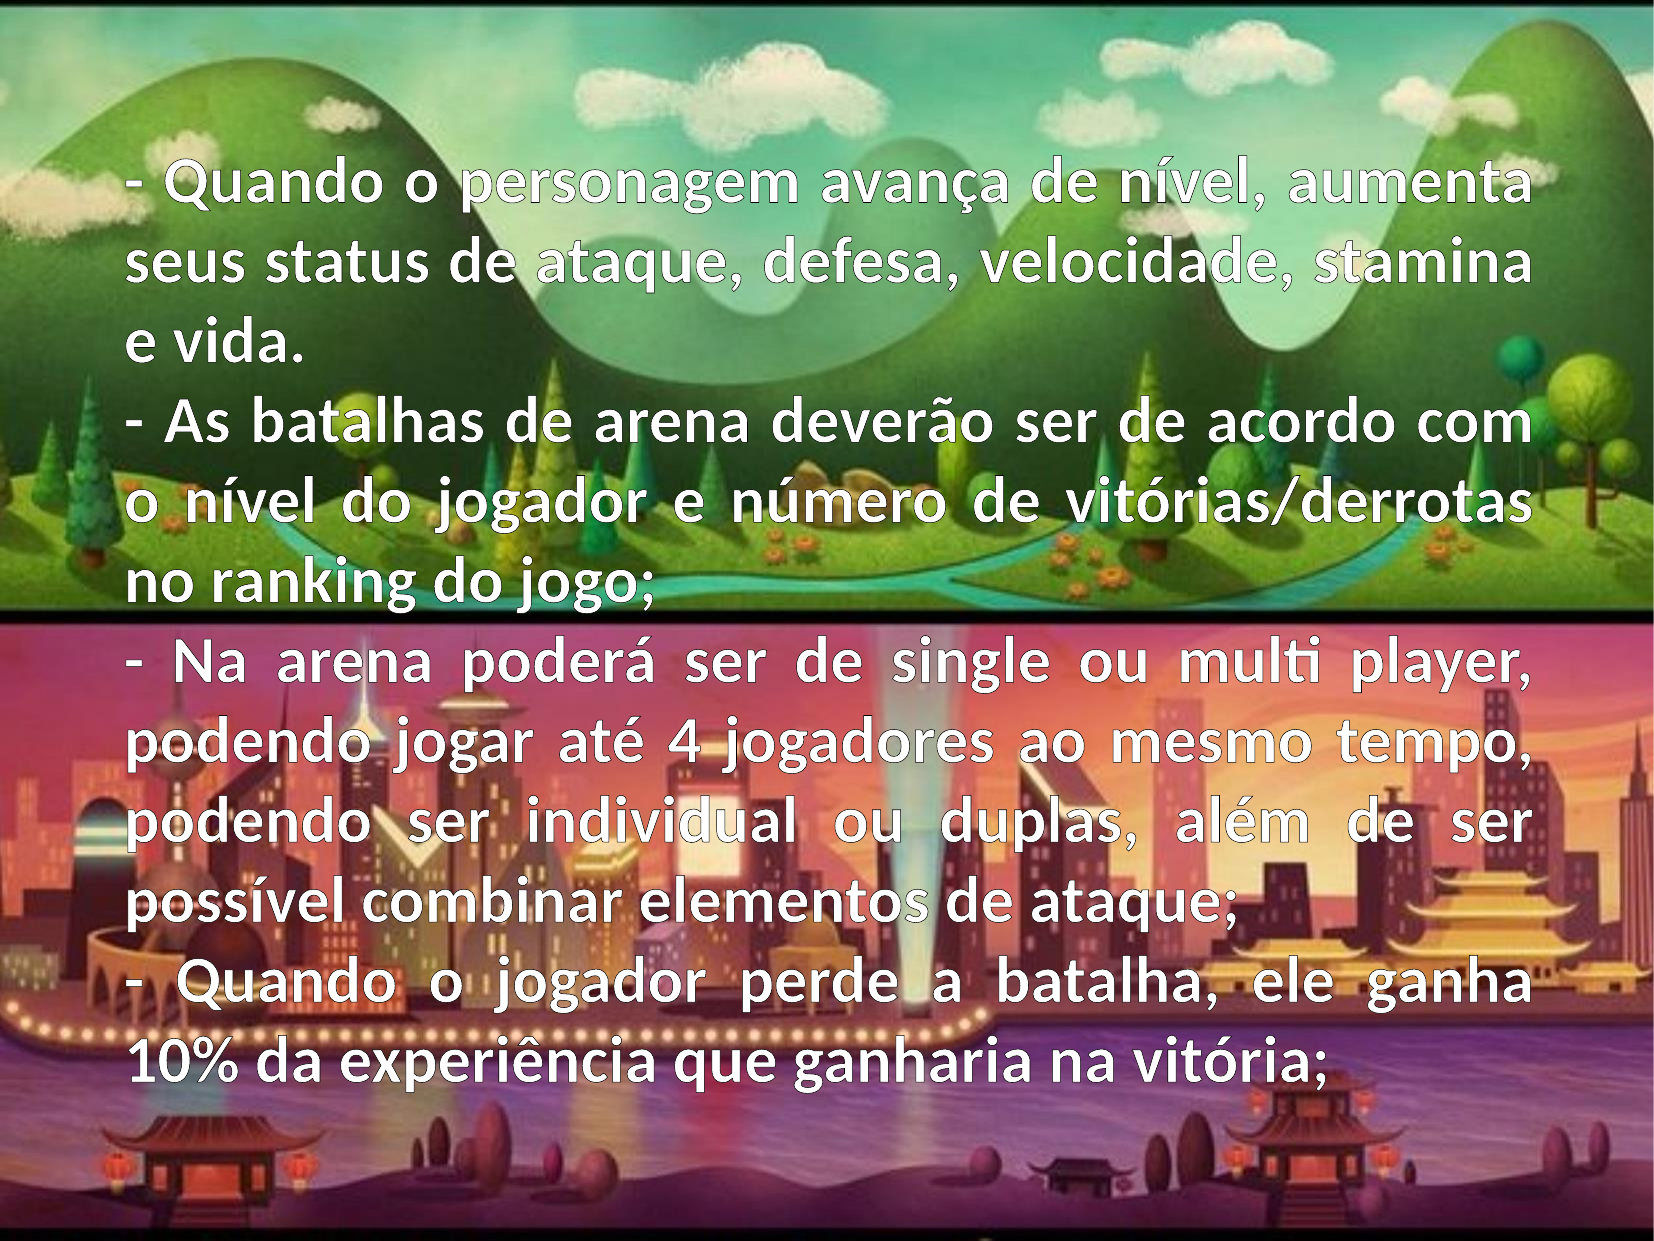

- Quando o personagem avança de nível, aumenta seus status de ataque, defesa, velocidade, stamina e vida.
- As batalhas de arena deverão ser de acordo com o nível do jogador e número de vitórias/derrotas no ranking do jogo;
- Na arena poderá ser de single ou multi player, podendo jogar até 4 jogadores ao mesmo tempo, podendo ser individual ou duplas, além de ser possível combinar elementos de ataque;
- Quando o jogador perde a batalha, ele ganha 10% da experiência que ganharia na vitória;